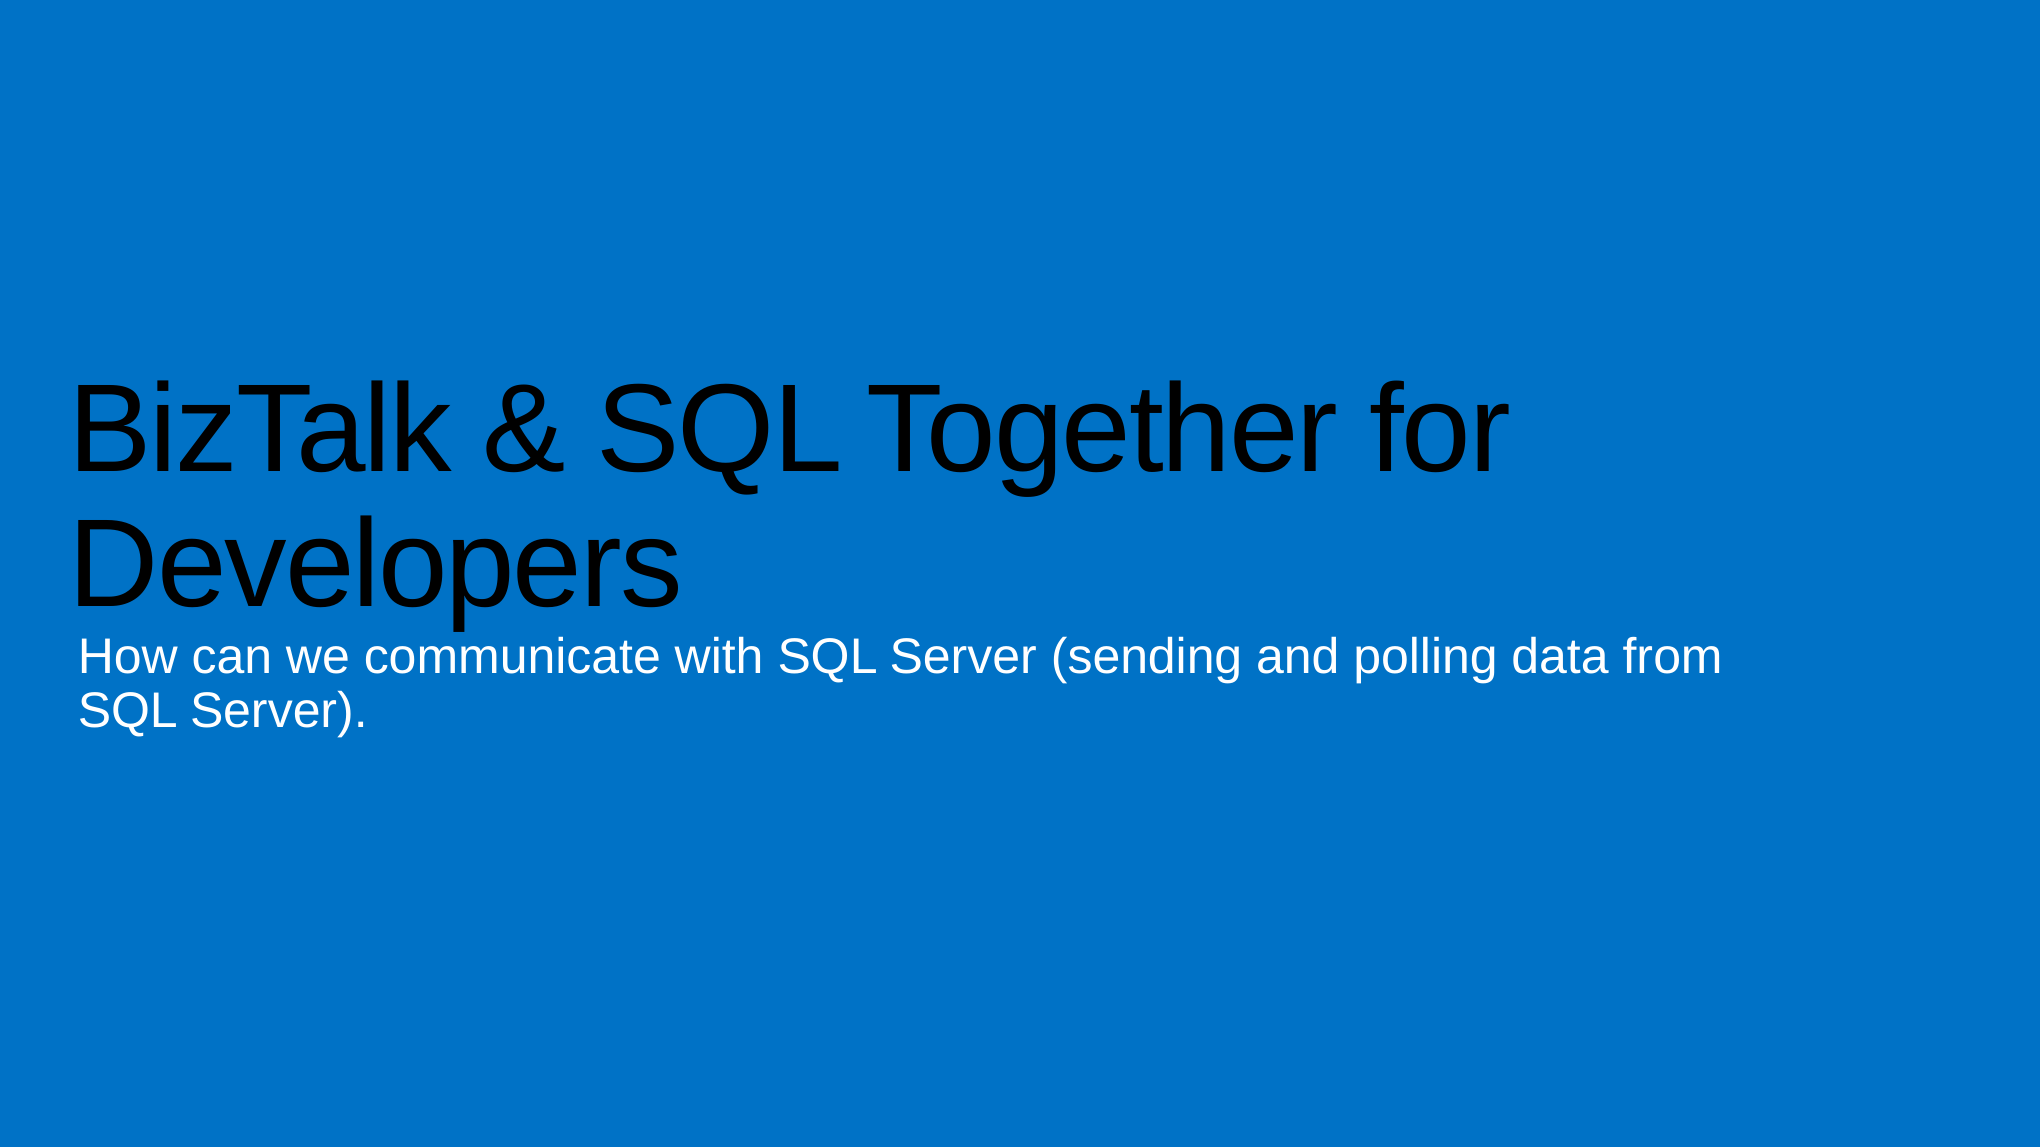

# BizTalk & SQL Together for Developers
How can we communicate with SQL Server (sending and polling data from SQL Server).